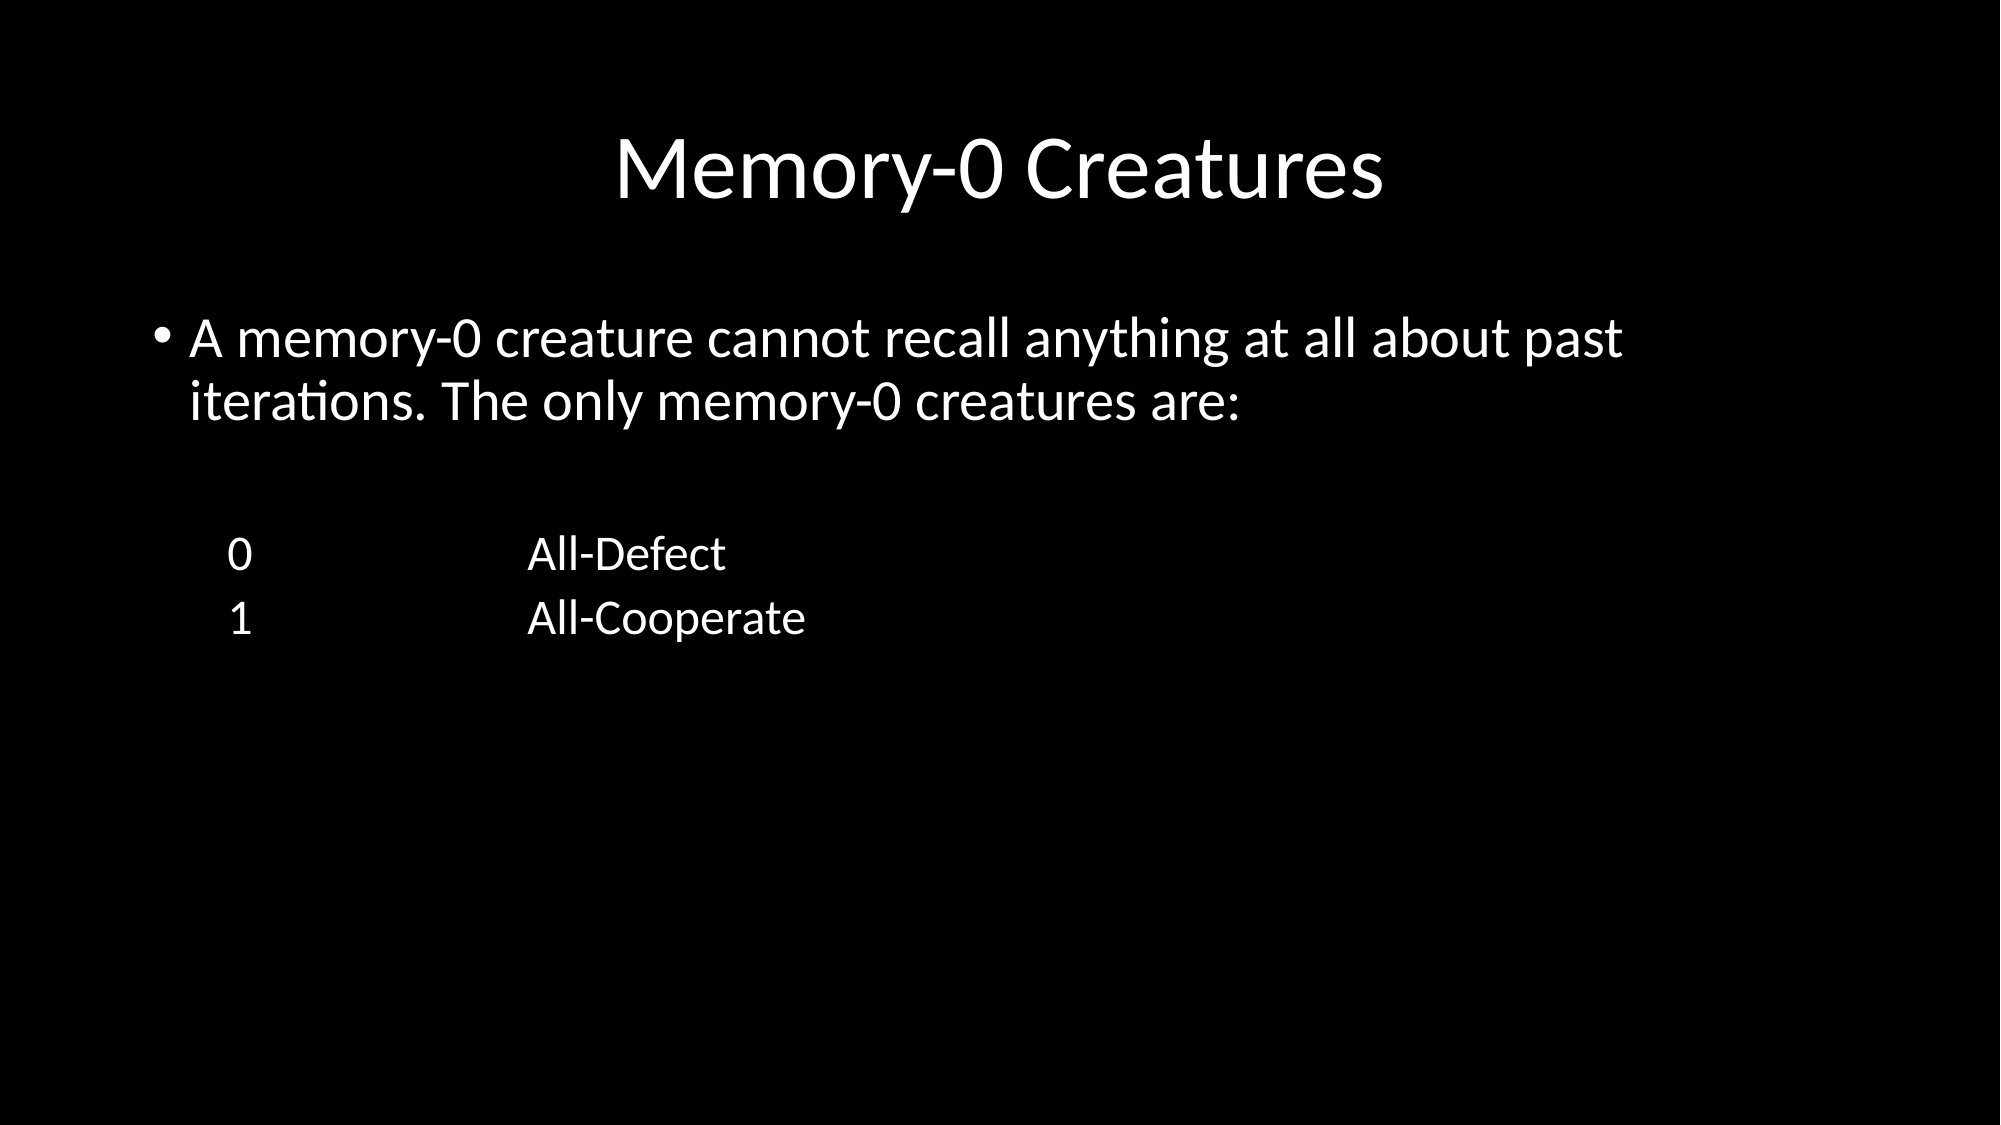

# Memory-0 Creatures
A memory-0 creature cannot recall anything at all about past iterations. The only memory-0 creatures are:

0 		All-Defect
1		All-Cooperate